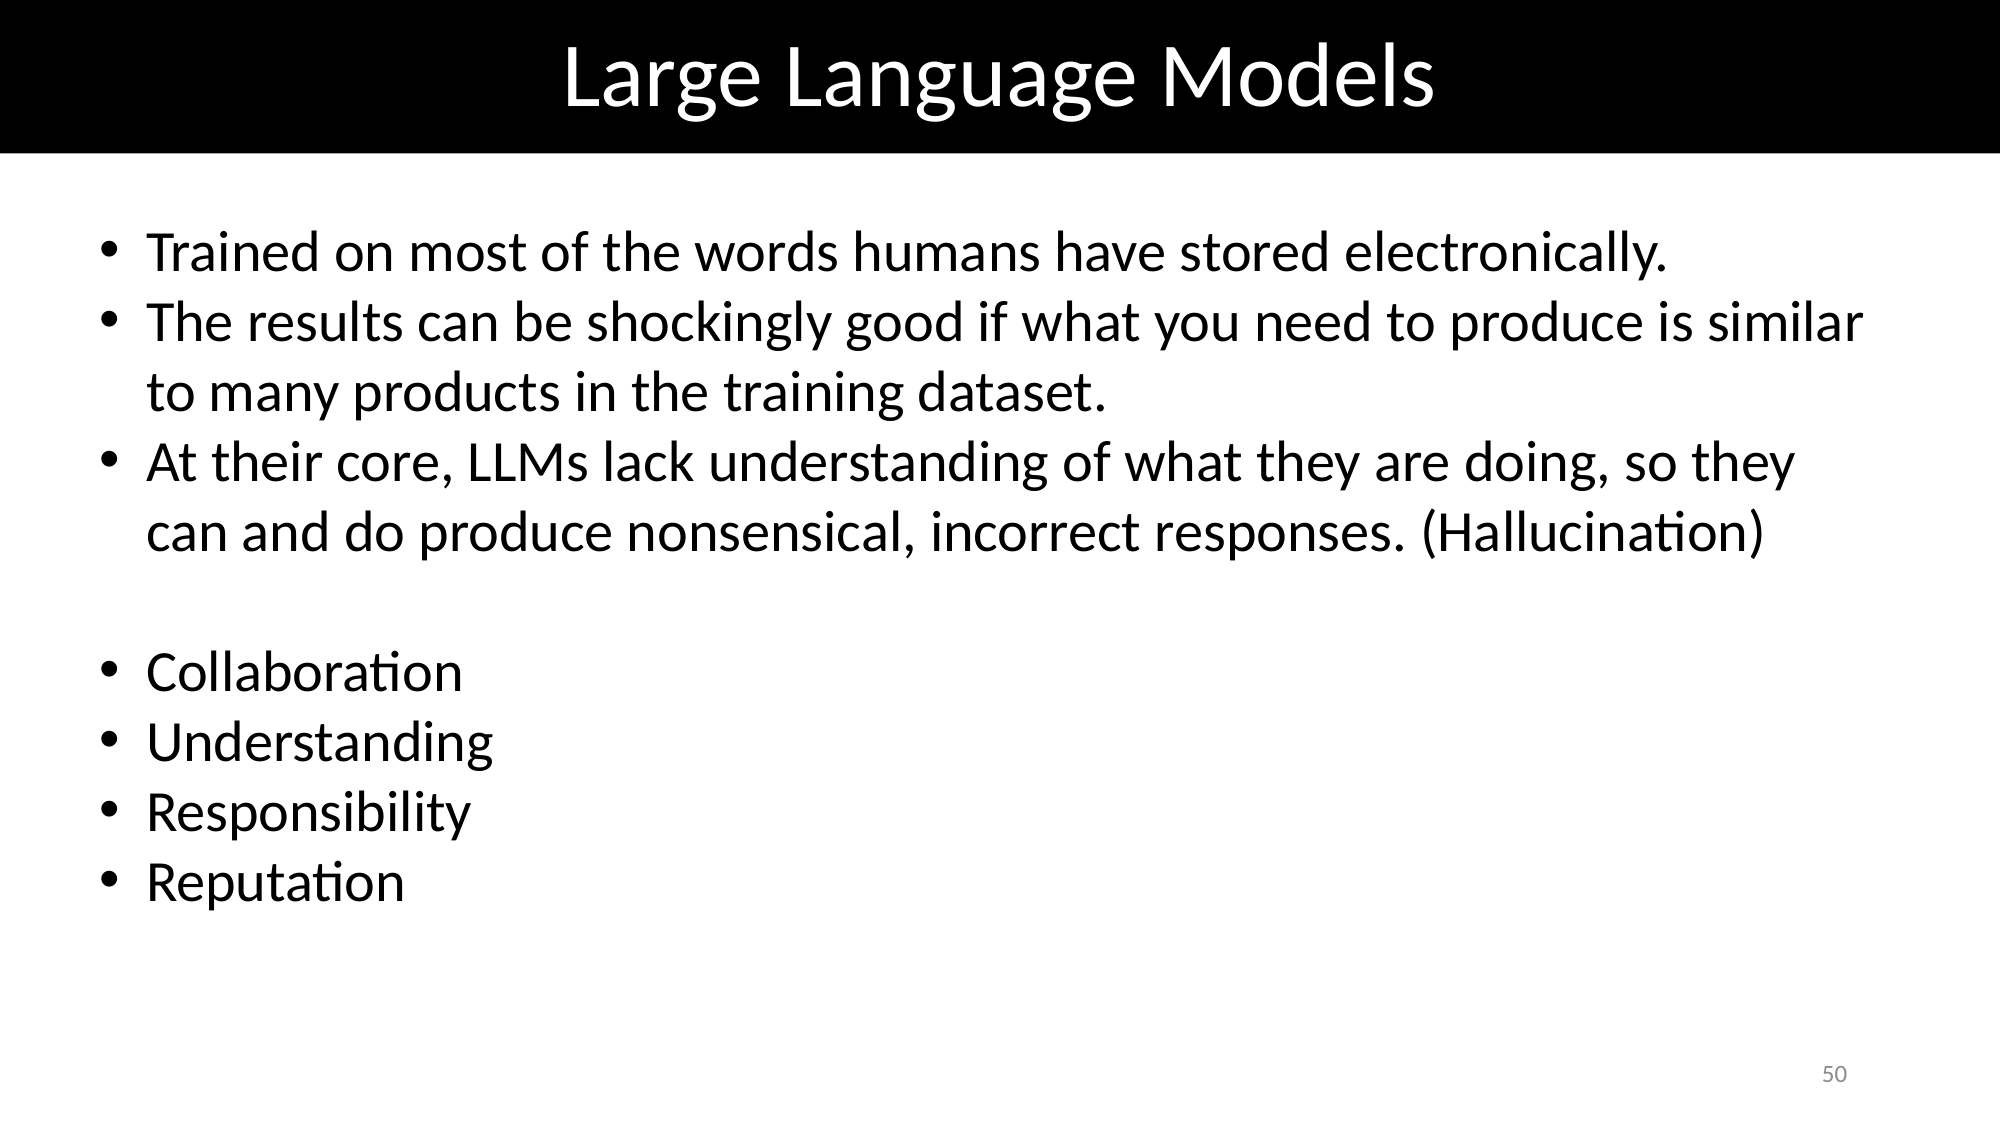

# Large Language Models
Trained on most of the words humans have stored electronically.
The results can be shockingly good if what you need to produce is similar to many products in the training dataset.
At their core, LLMs lack understanding of what they are doing, so they can and do produce nonsensical, incorrect responses. (Hallucination)

Collaboration
Understanding
Responsibility
Reputation
50